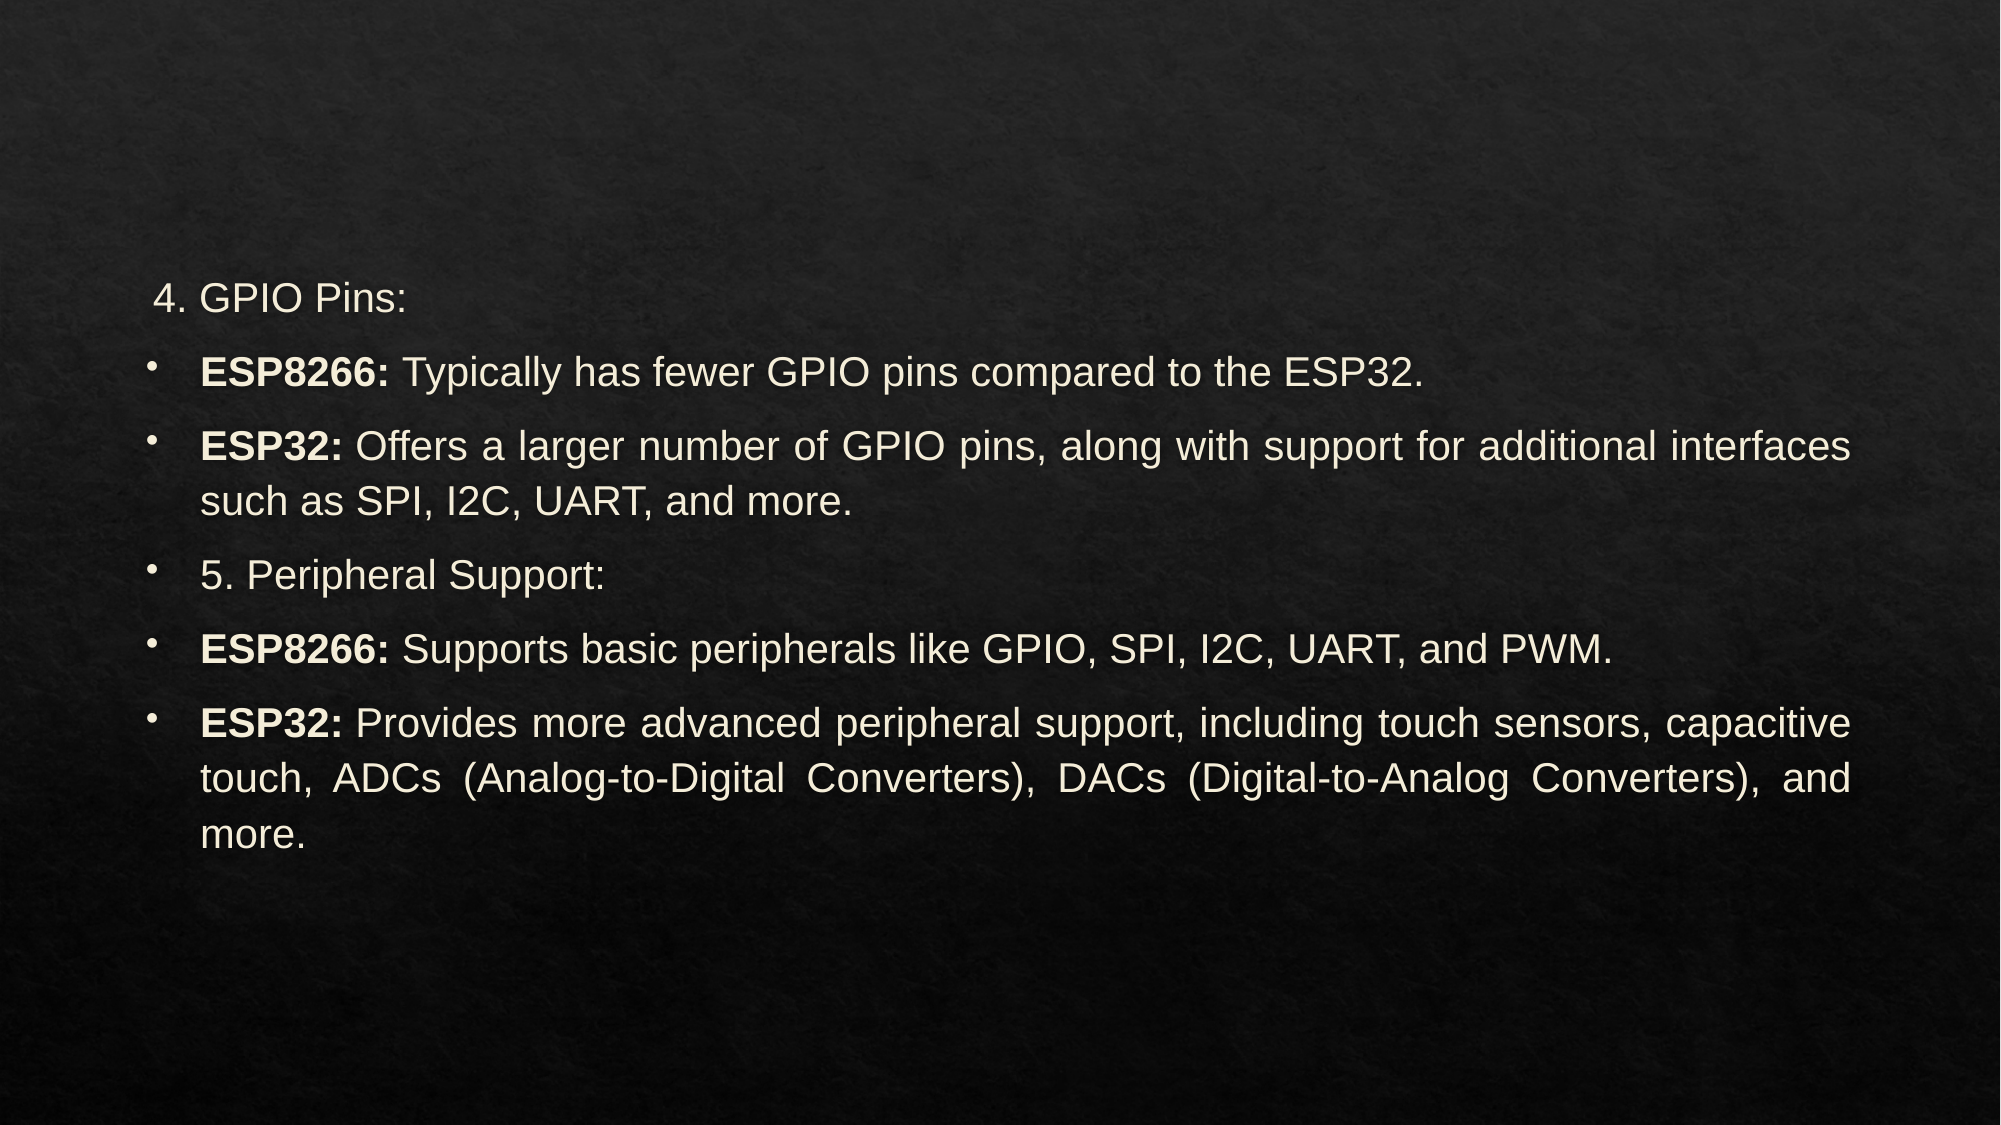

4. GPIO Pins:
ESP8266: Typically has fewer GPIO pins compared to the ESP32.
ESP32: Offers a larger number of GPIO pins, along with support for additional interfaces such as SPI, I2C, UART, and more.
5. Peripheral Support:
ESP8266: Supports basic peripherals like GPIO, SPI, I2C, UART, and PWM.
ESP32: Provides more advanced peripheral support, including touch sensors, capacitive touch, ADCs (Analog-to-Digital Converters), DACs (Digital-to-Analog Converters), and more.